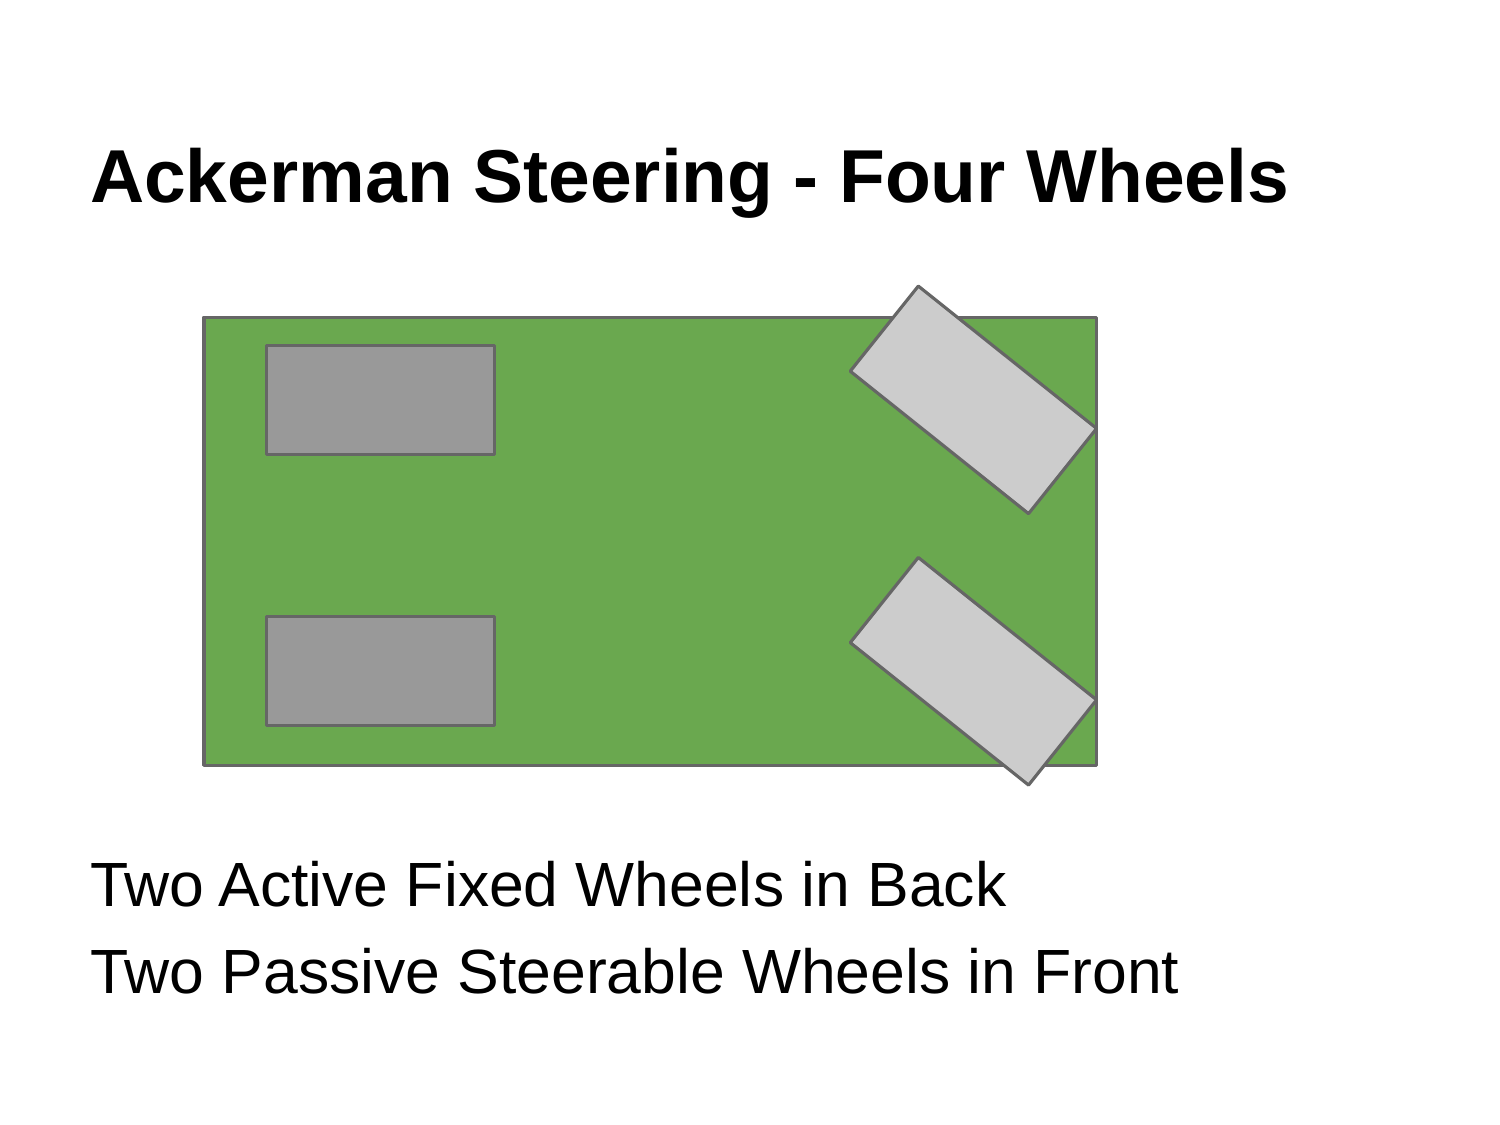

# Ackerman Steering - Four Wheels

Two Active Fixed Wheels in Back
Two Passive Steerable Wheels in Front